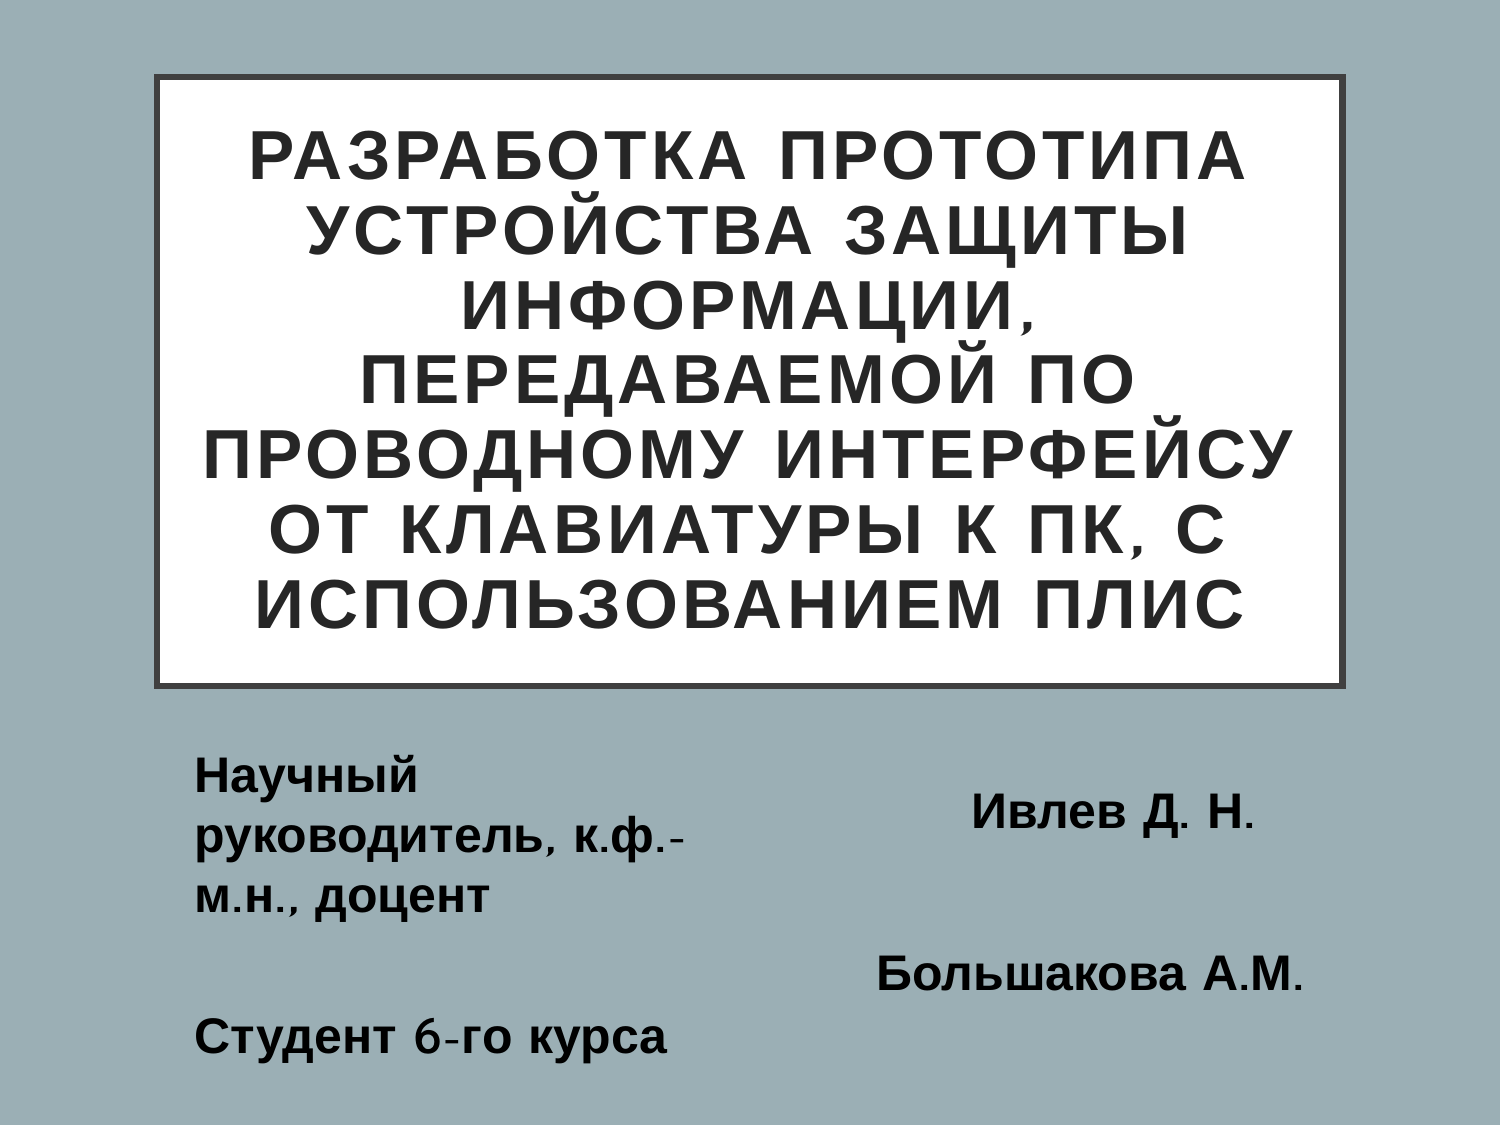

# РАЗРАБОТКА ПРОТОТИПА УСТРОЙСТВА ЗАЩИТЫ ИНФОРМАЦИИ, ПЕРЕДАВАЕМОЙ ПО ПРОВОДНОМУ ИНТЕРФЕЙСУ ОТ КЛАВИАТУРЫ К ПК, С ИСПОЛЬЗОВАНИЕМ ПЛИС
Научный руководитель, к.ф.-м.н., доцент
Студент 6-го курса
Ивлев Д. Н.

Большакова А.М.